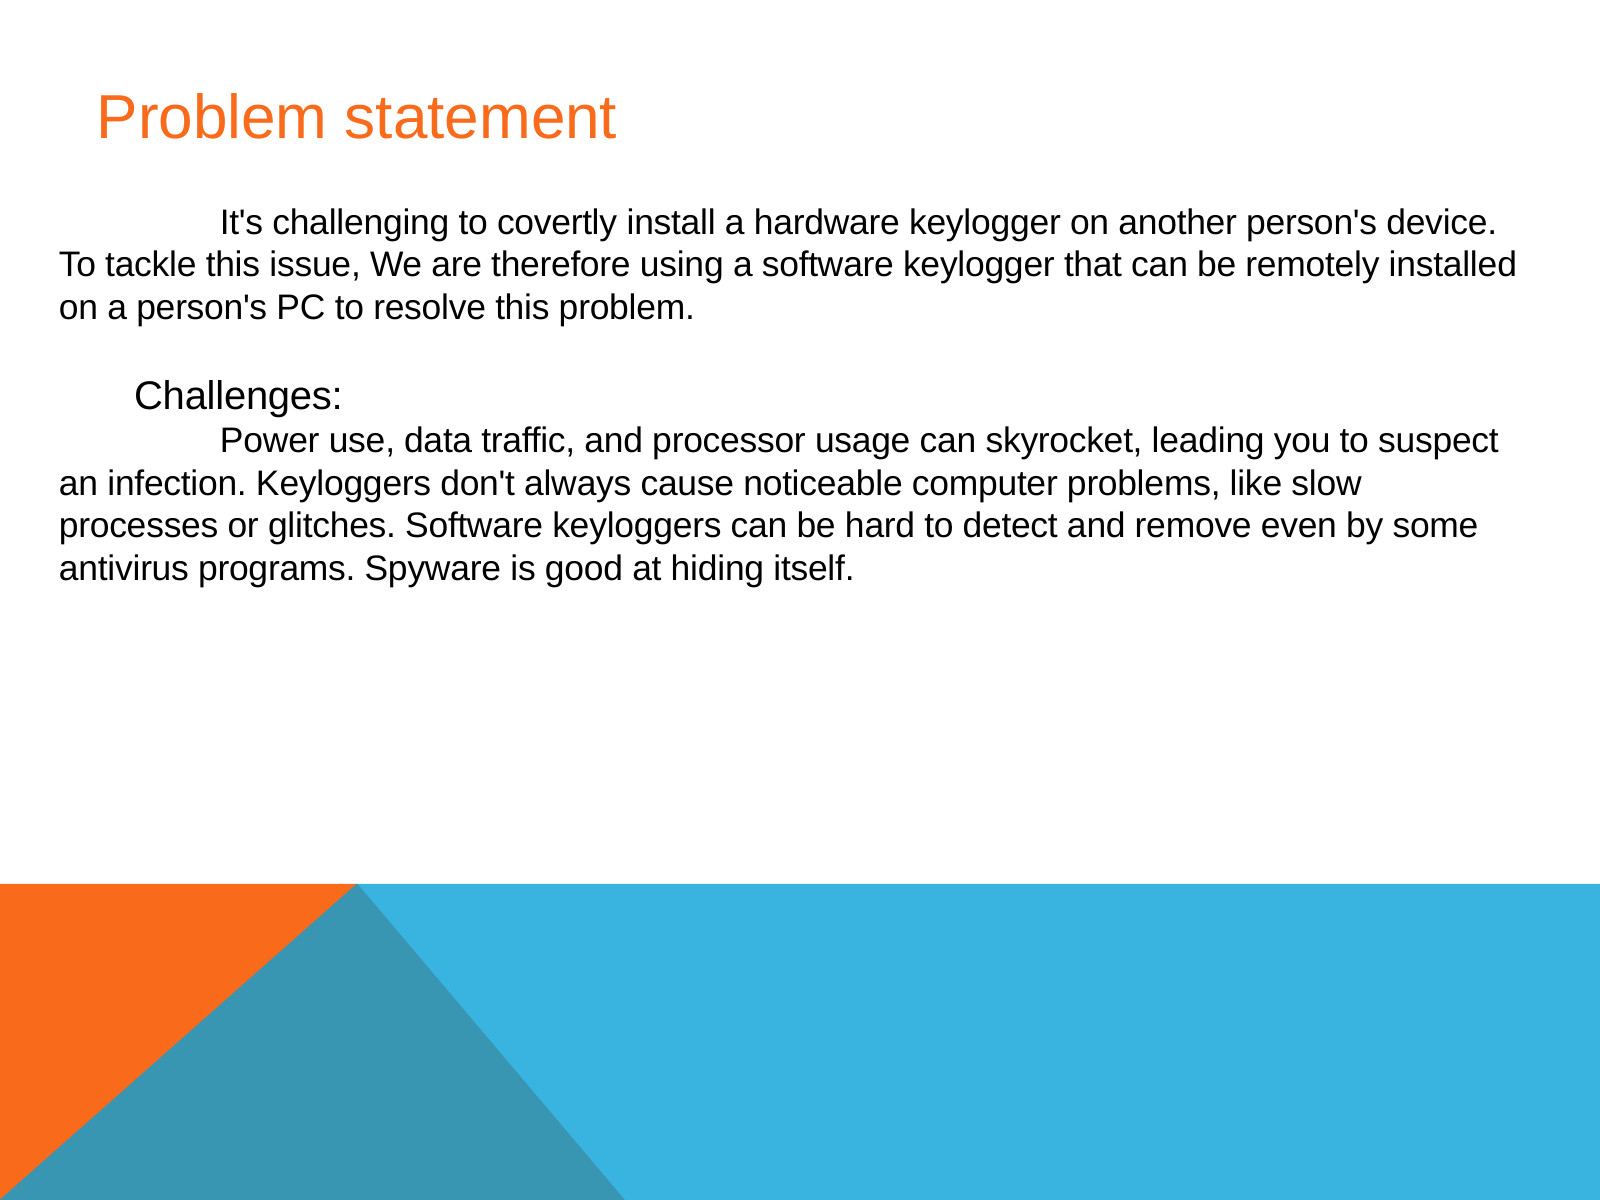

Problem statement
                 It's challenging to covertly install a hardware keylogger on another person's device. To tackle this issue, We are therefore using a software keylogger that can be remotely installed on a person's PC to resolve this problem.

       Challenges:
                 Power use, data traffic, and processor usage can skyrocket, leading you to suspect an infection. Keyloggers don't always cause noticeable computer problems, like slow processes or glitches. Software keyloggers can be hard to detect and remove even by some antivirus programs. Spyware is good at hiding itself.